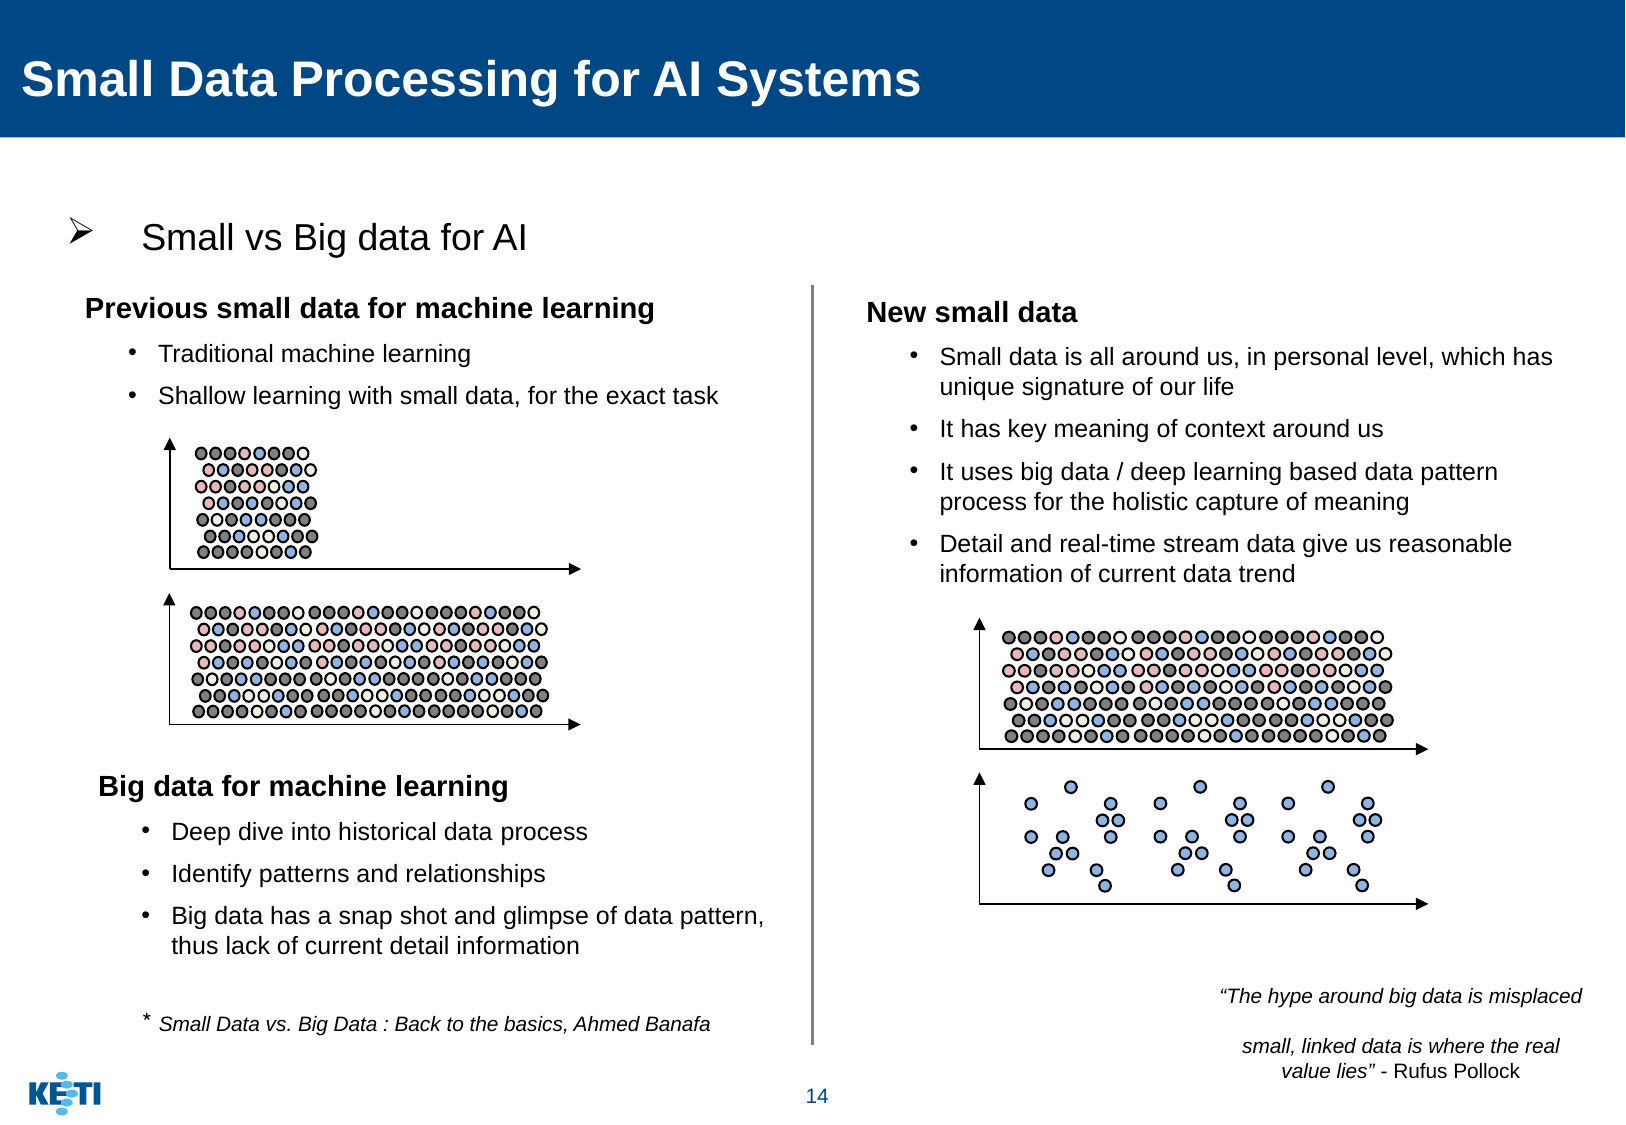

# Small Data Processing for AI Systems
Small vs Big data for AI
Previous small data for machine learning
Traditional machine learning
Shallow learning with small data, for the exact task
New small data
Small data is all around us, in personal level, which has unique signature of our life
It has key meaning of context around us
It uses big data / deep learning based data pattern process for the holistic capture of meaning
Detail and real-time stream data give us reasonable information of current data trend

Big data for machine learning
Deep dive into historical data process
Identify patterns and relationships
Big data has a snap shot and glimpse of data pattern, thus lack of current detail information

“The hype around big data is misplaced
small, linked data is where the real value lies” - Rufus Pollock
* Small Data vs. Big Data : Back to the basics, Ahmed Banafa